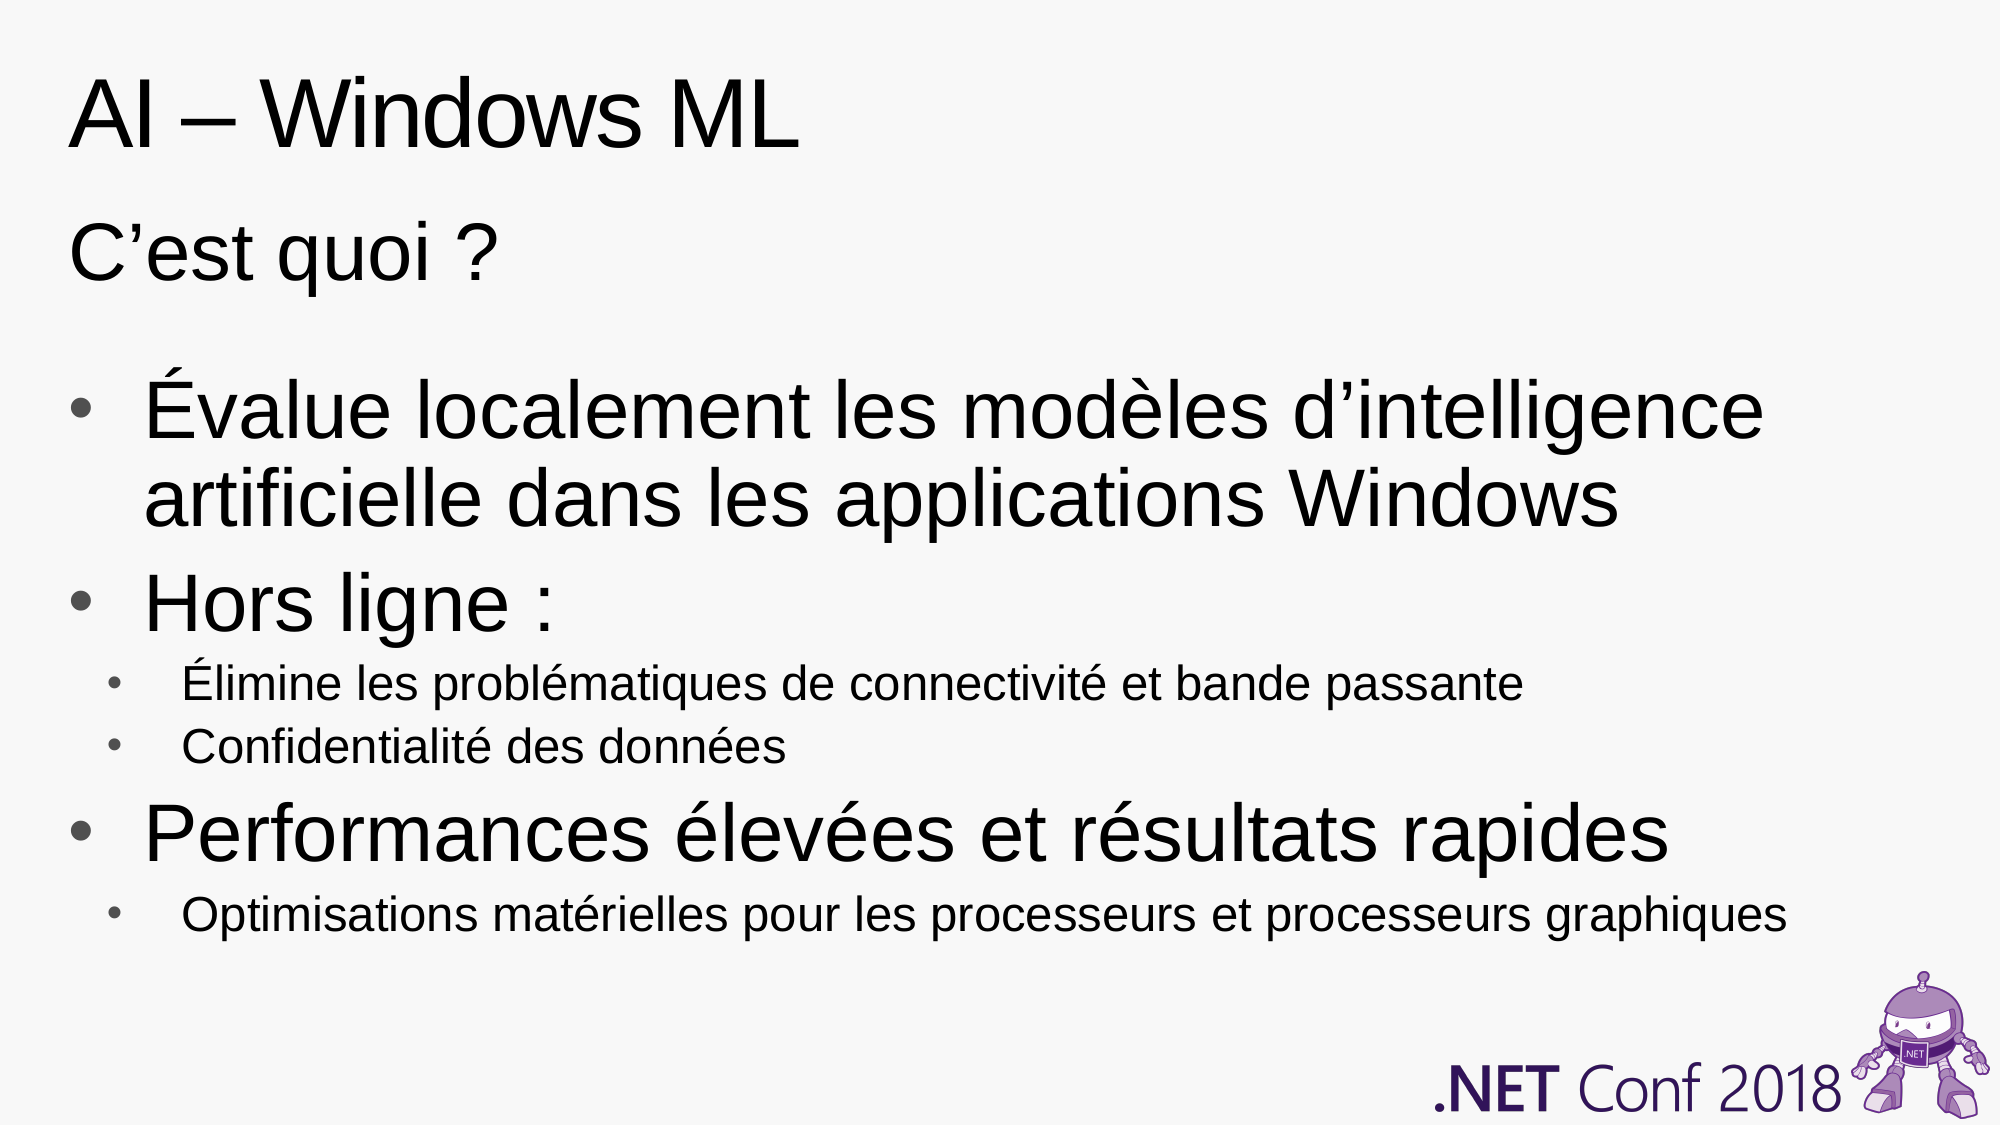

# AI – Windows ML
C’est quoi ?

Évalue localement les modèles d’intelligence artificielle dans les applications Windows
Hors ligne :
Élimine les problématiques de connectivité et bande passante
Confidentialité des données
Performances élevées et résultats rapides
Optimisations matérielles pour les processeurs et processeurs graphiques